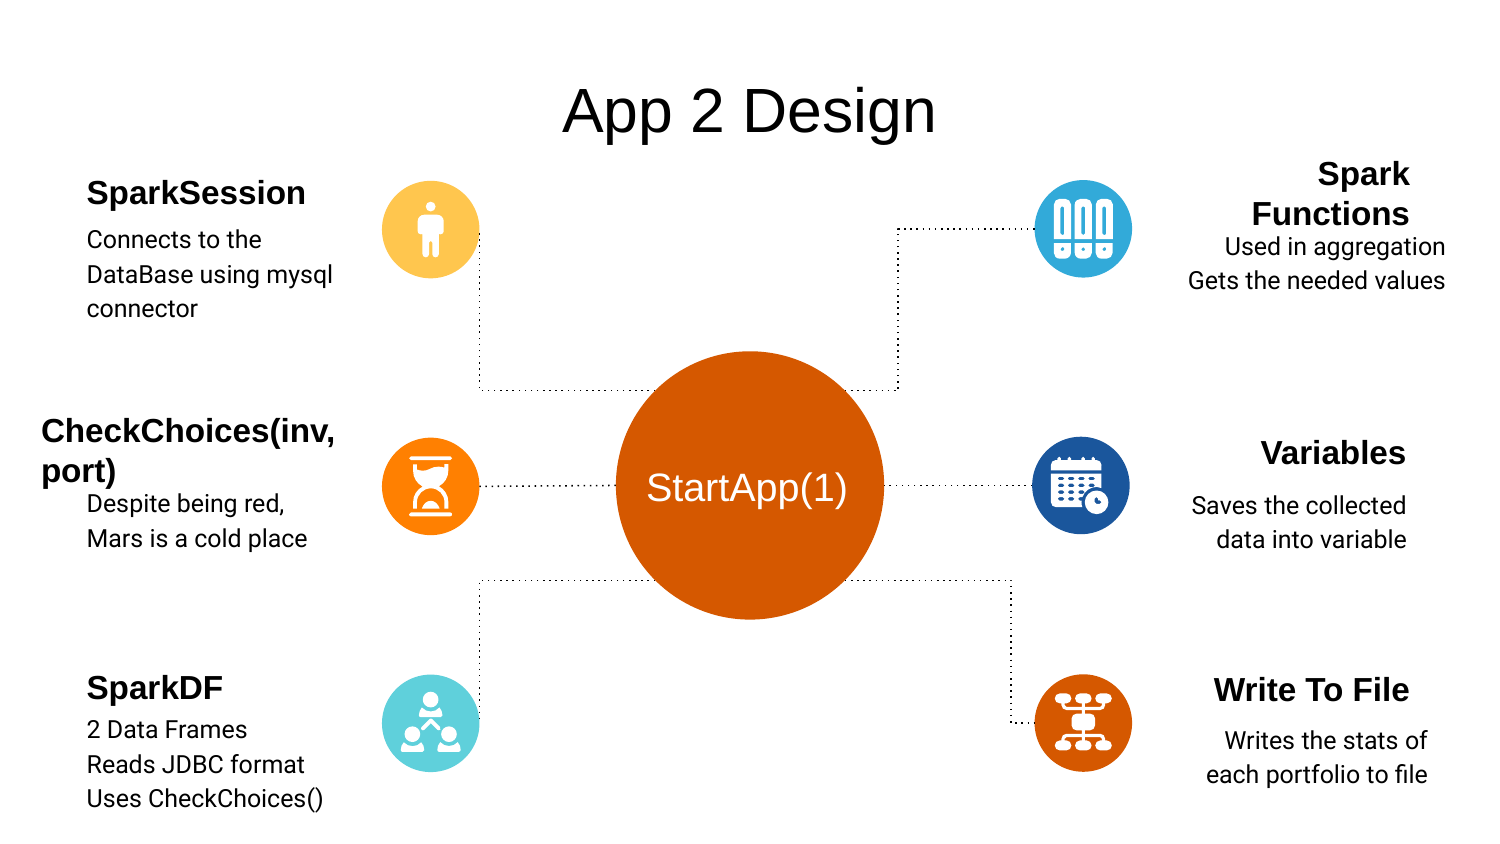

# App 2 Design
SparkSession
Spark Functions

Used in aggregation
Gets the needed values
Connects to the DataBase using mysql connector

CheckChoices(inv, port)
Variables
StartApp(1)

Despite being red, Mars is a cold place
Saves the collected data into variable
SparkDF
Write To File

Writes the stats of each portfolio to file
2 Data Frames
Reads JDBC format
Uses CheckChoices()